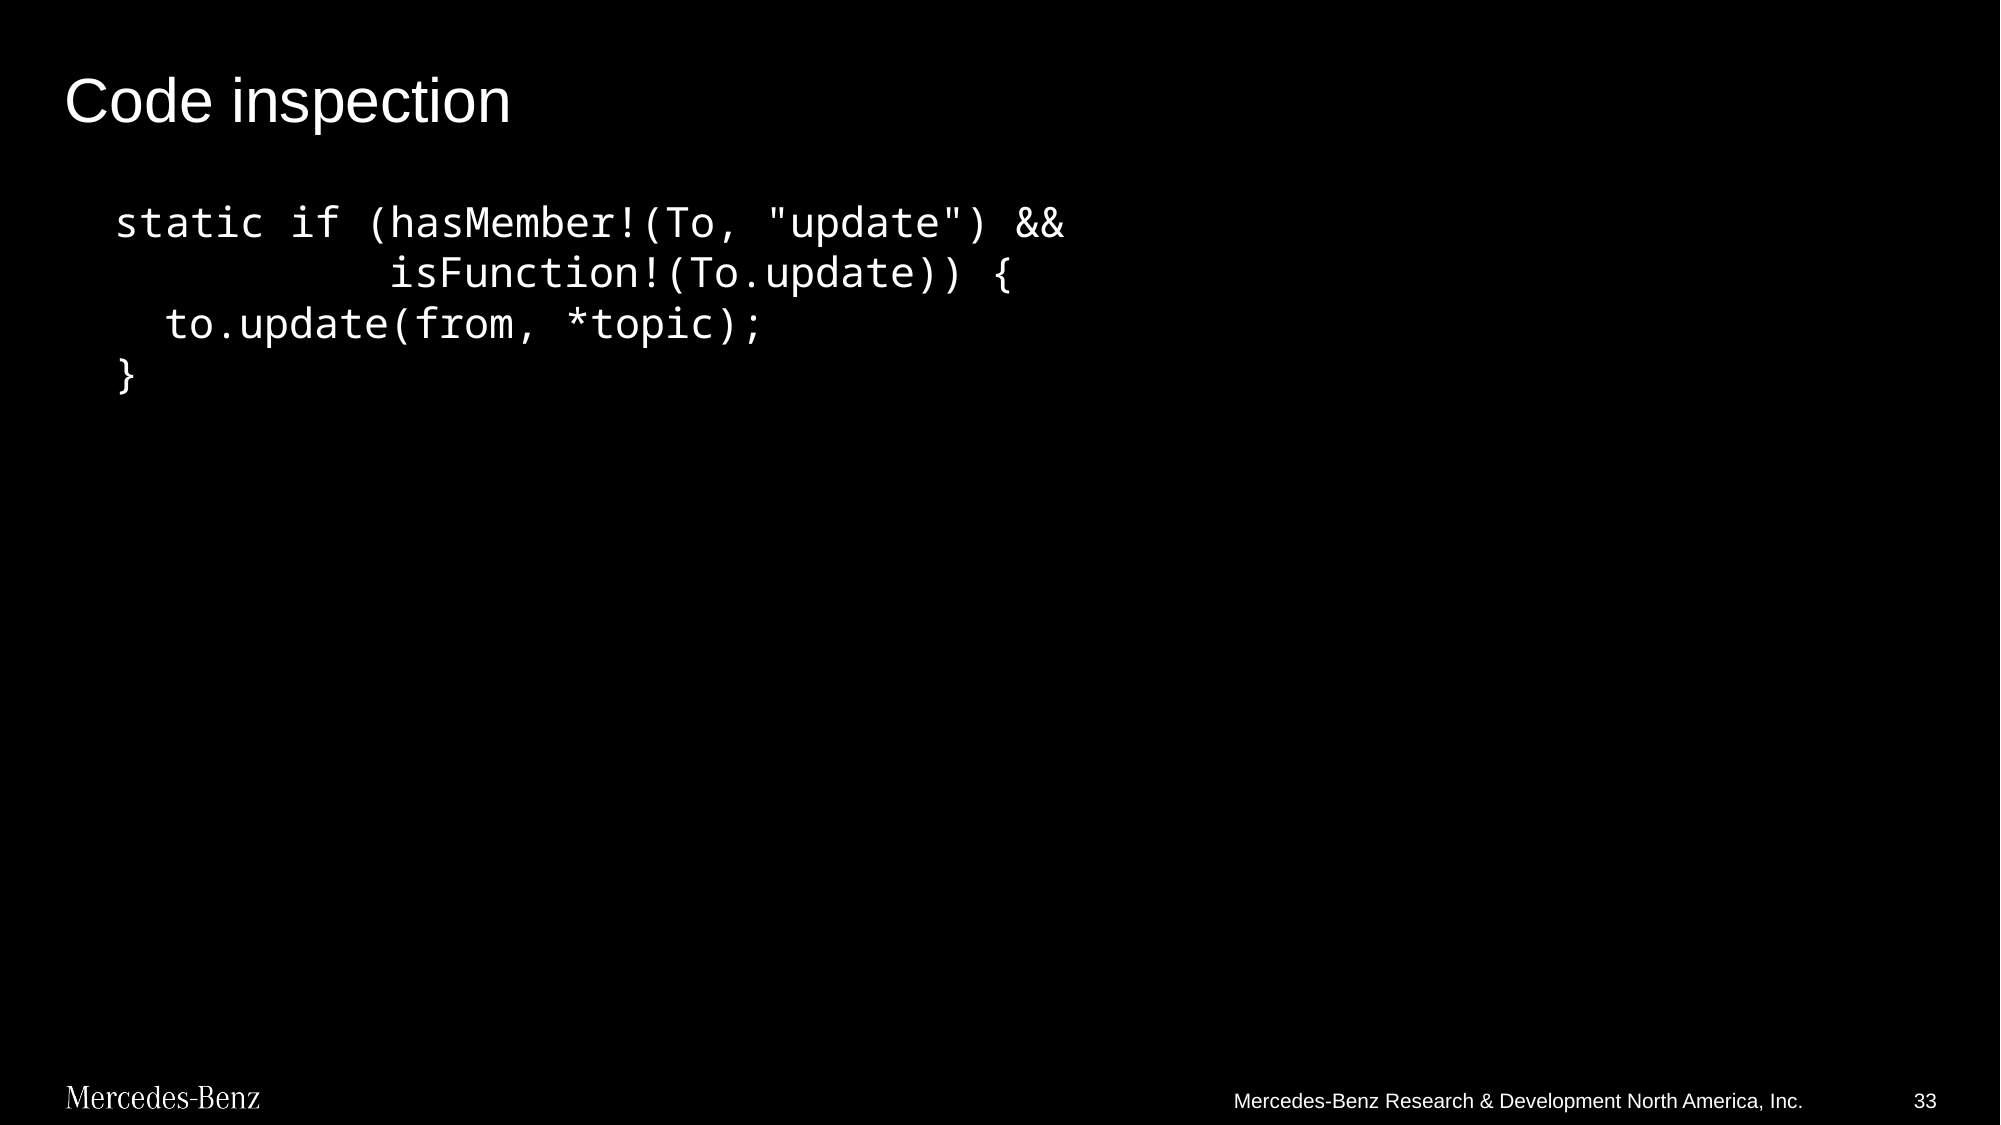

# Code inspection
  static if (hasMember!(To, "update") &&
             isFunction!(To.update)) {
    to.update(from, *topic);
  }

Mercedes-Benz Research & Development North America, Inc.
33